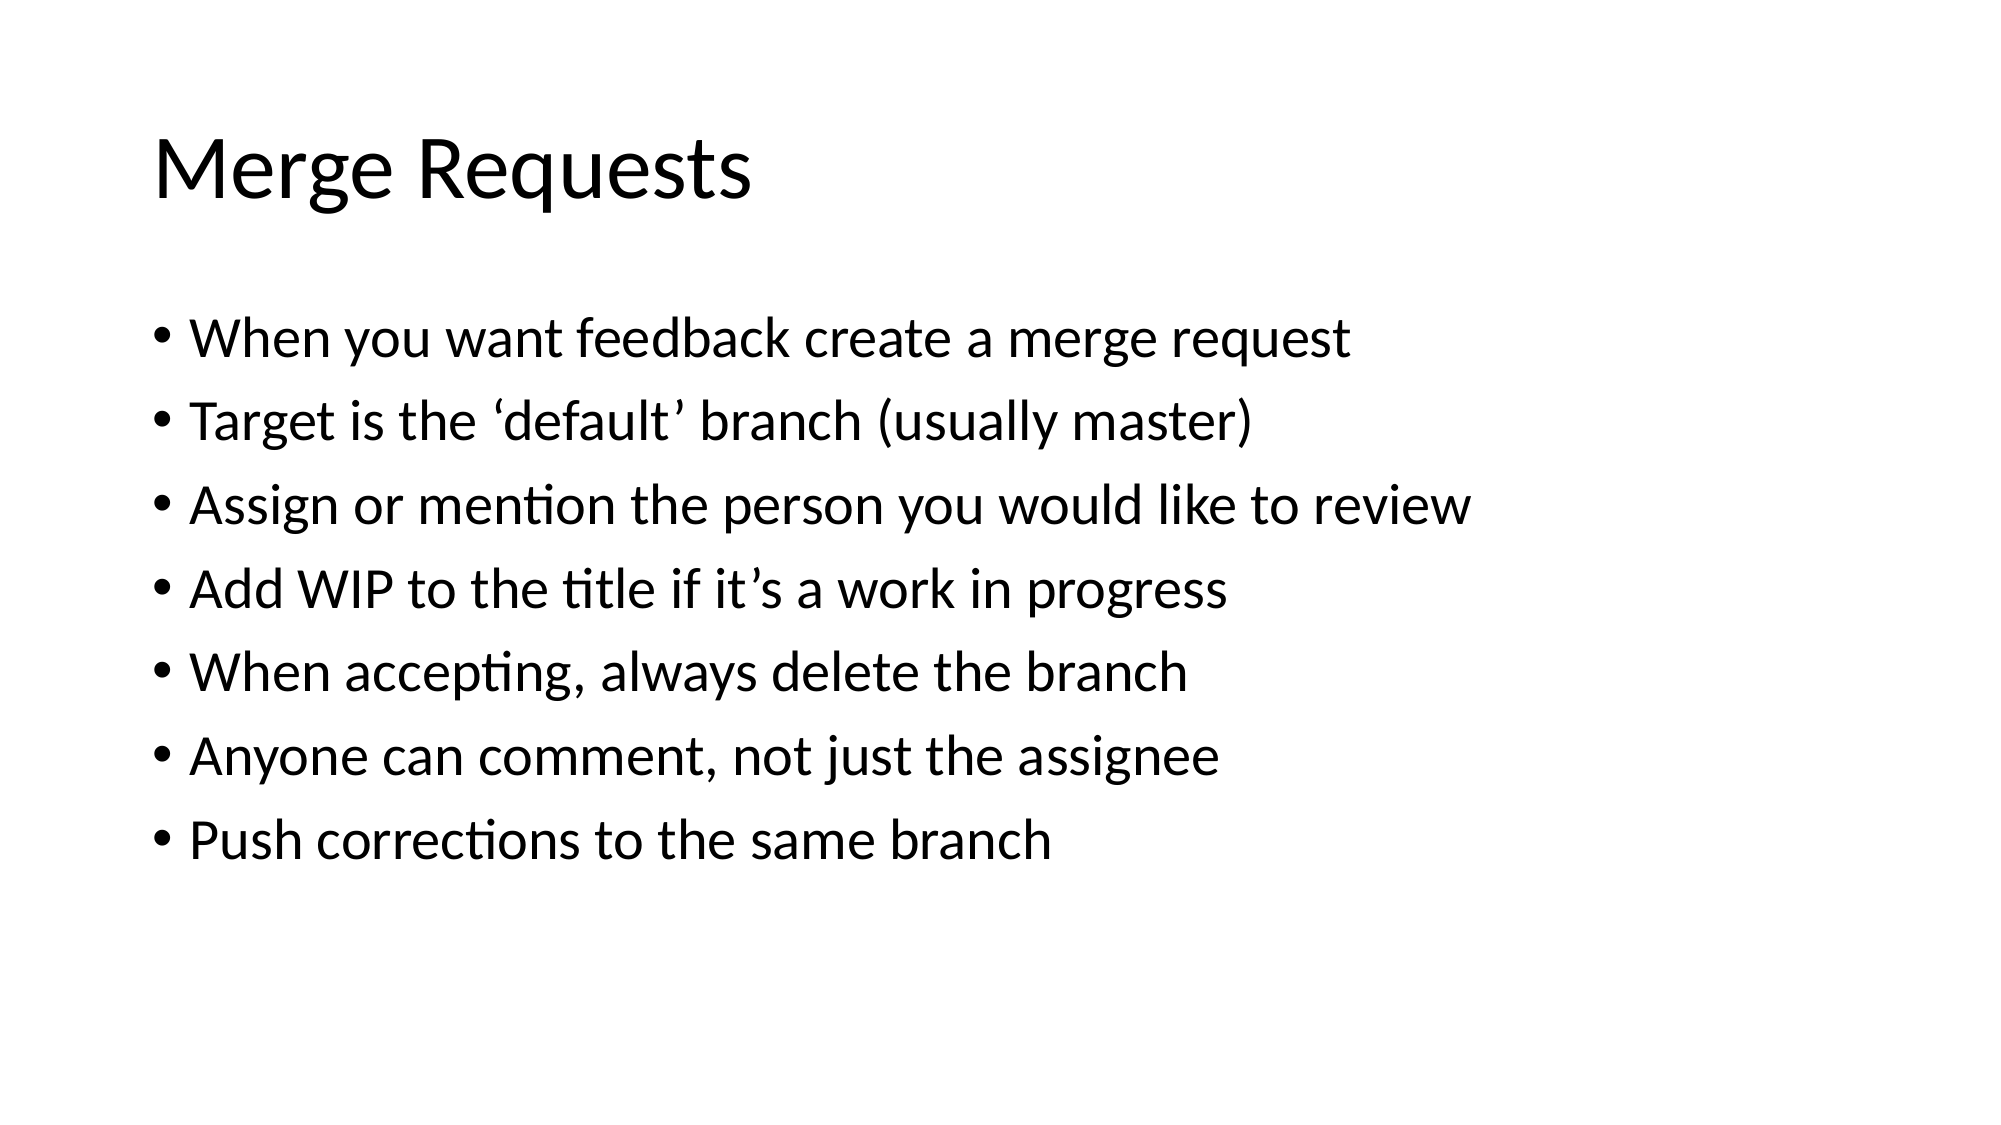

# Merge Requests
When you want feedback create a merge request
Target is the ‘default’ branch (usually master)
Assign or mention the person you would like to review
Add WIP to the title if it’s a work in progress
When accepting, always delete the branch
Anyone can comment, not just the assignee
Push corrections to the same branch